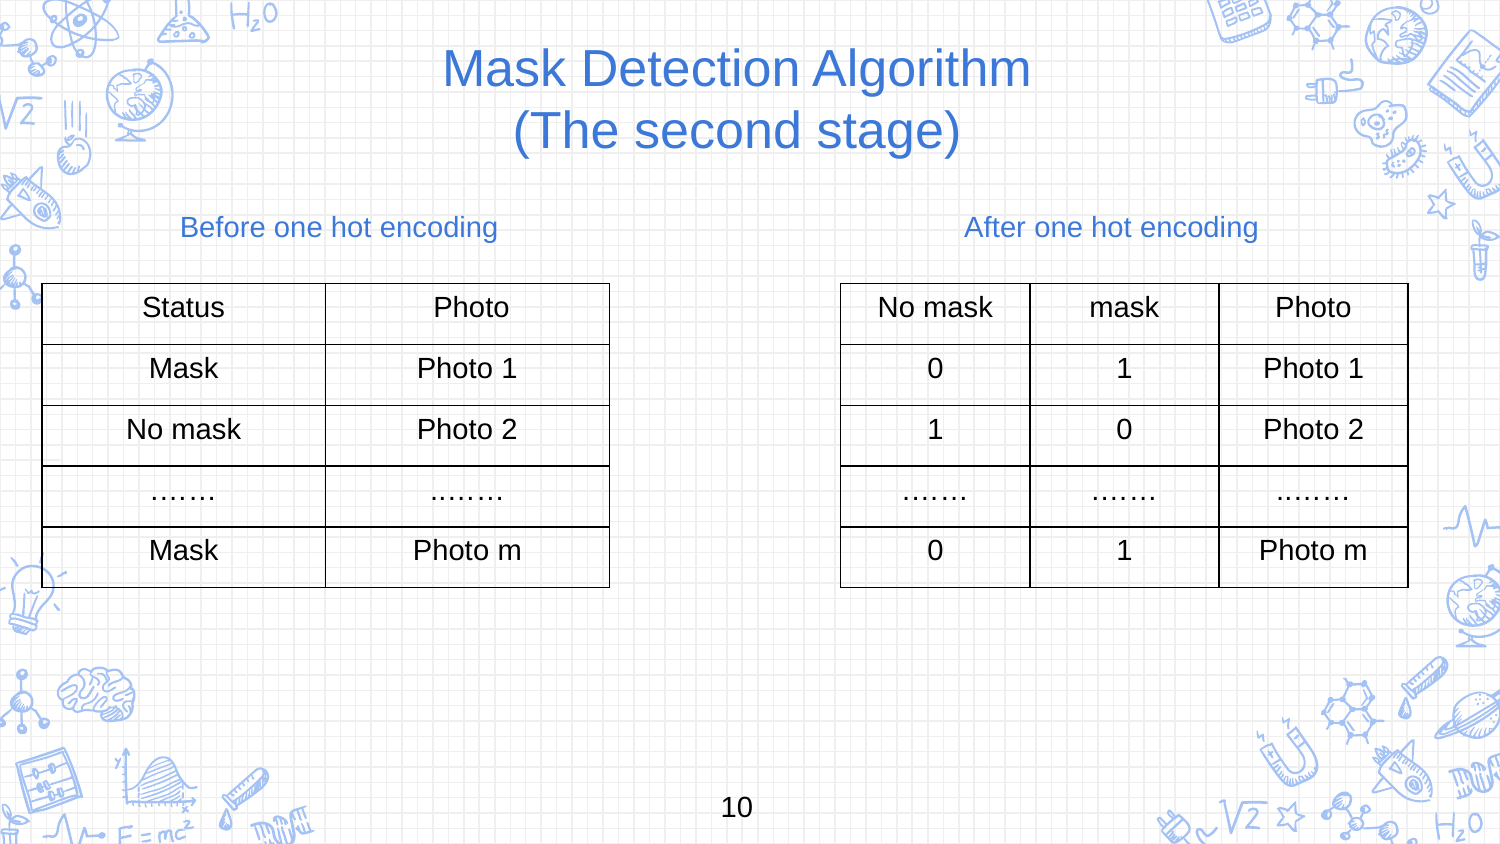

Mask Detection Algorithm
(The second stage)
	Before one hot encoding
	After one hot encoding
| Status | Photo |
| --- | --- |
| Mask | Photo 1 |
| No mask | Photo 2 |
| ……. | …….. |
| Mask | Photo m |
| No mask | mask | Photo |
| --- | --- | --- |
| 0 | 1 | Photo 1 |
| 1 | 0 | Photo 2 |
| ……. | ……. | …….. |
| 0 | 1 | Photo m |
10